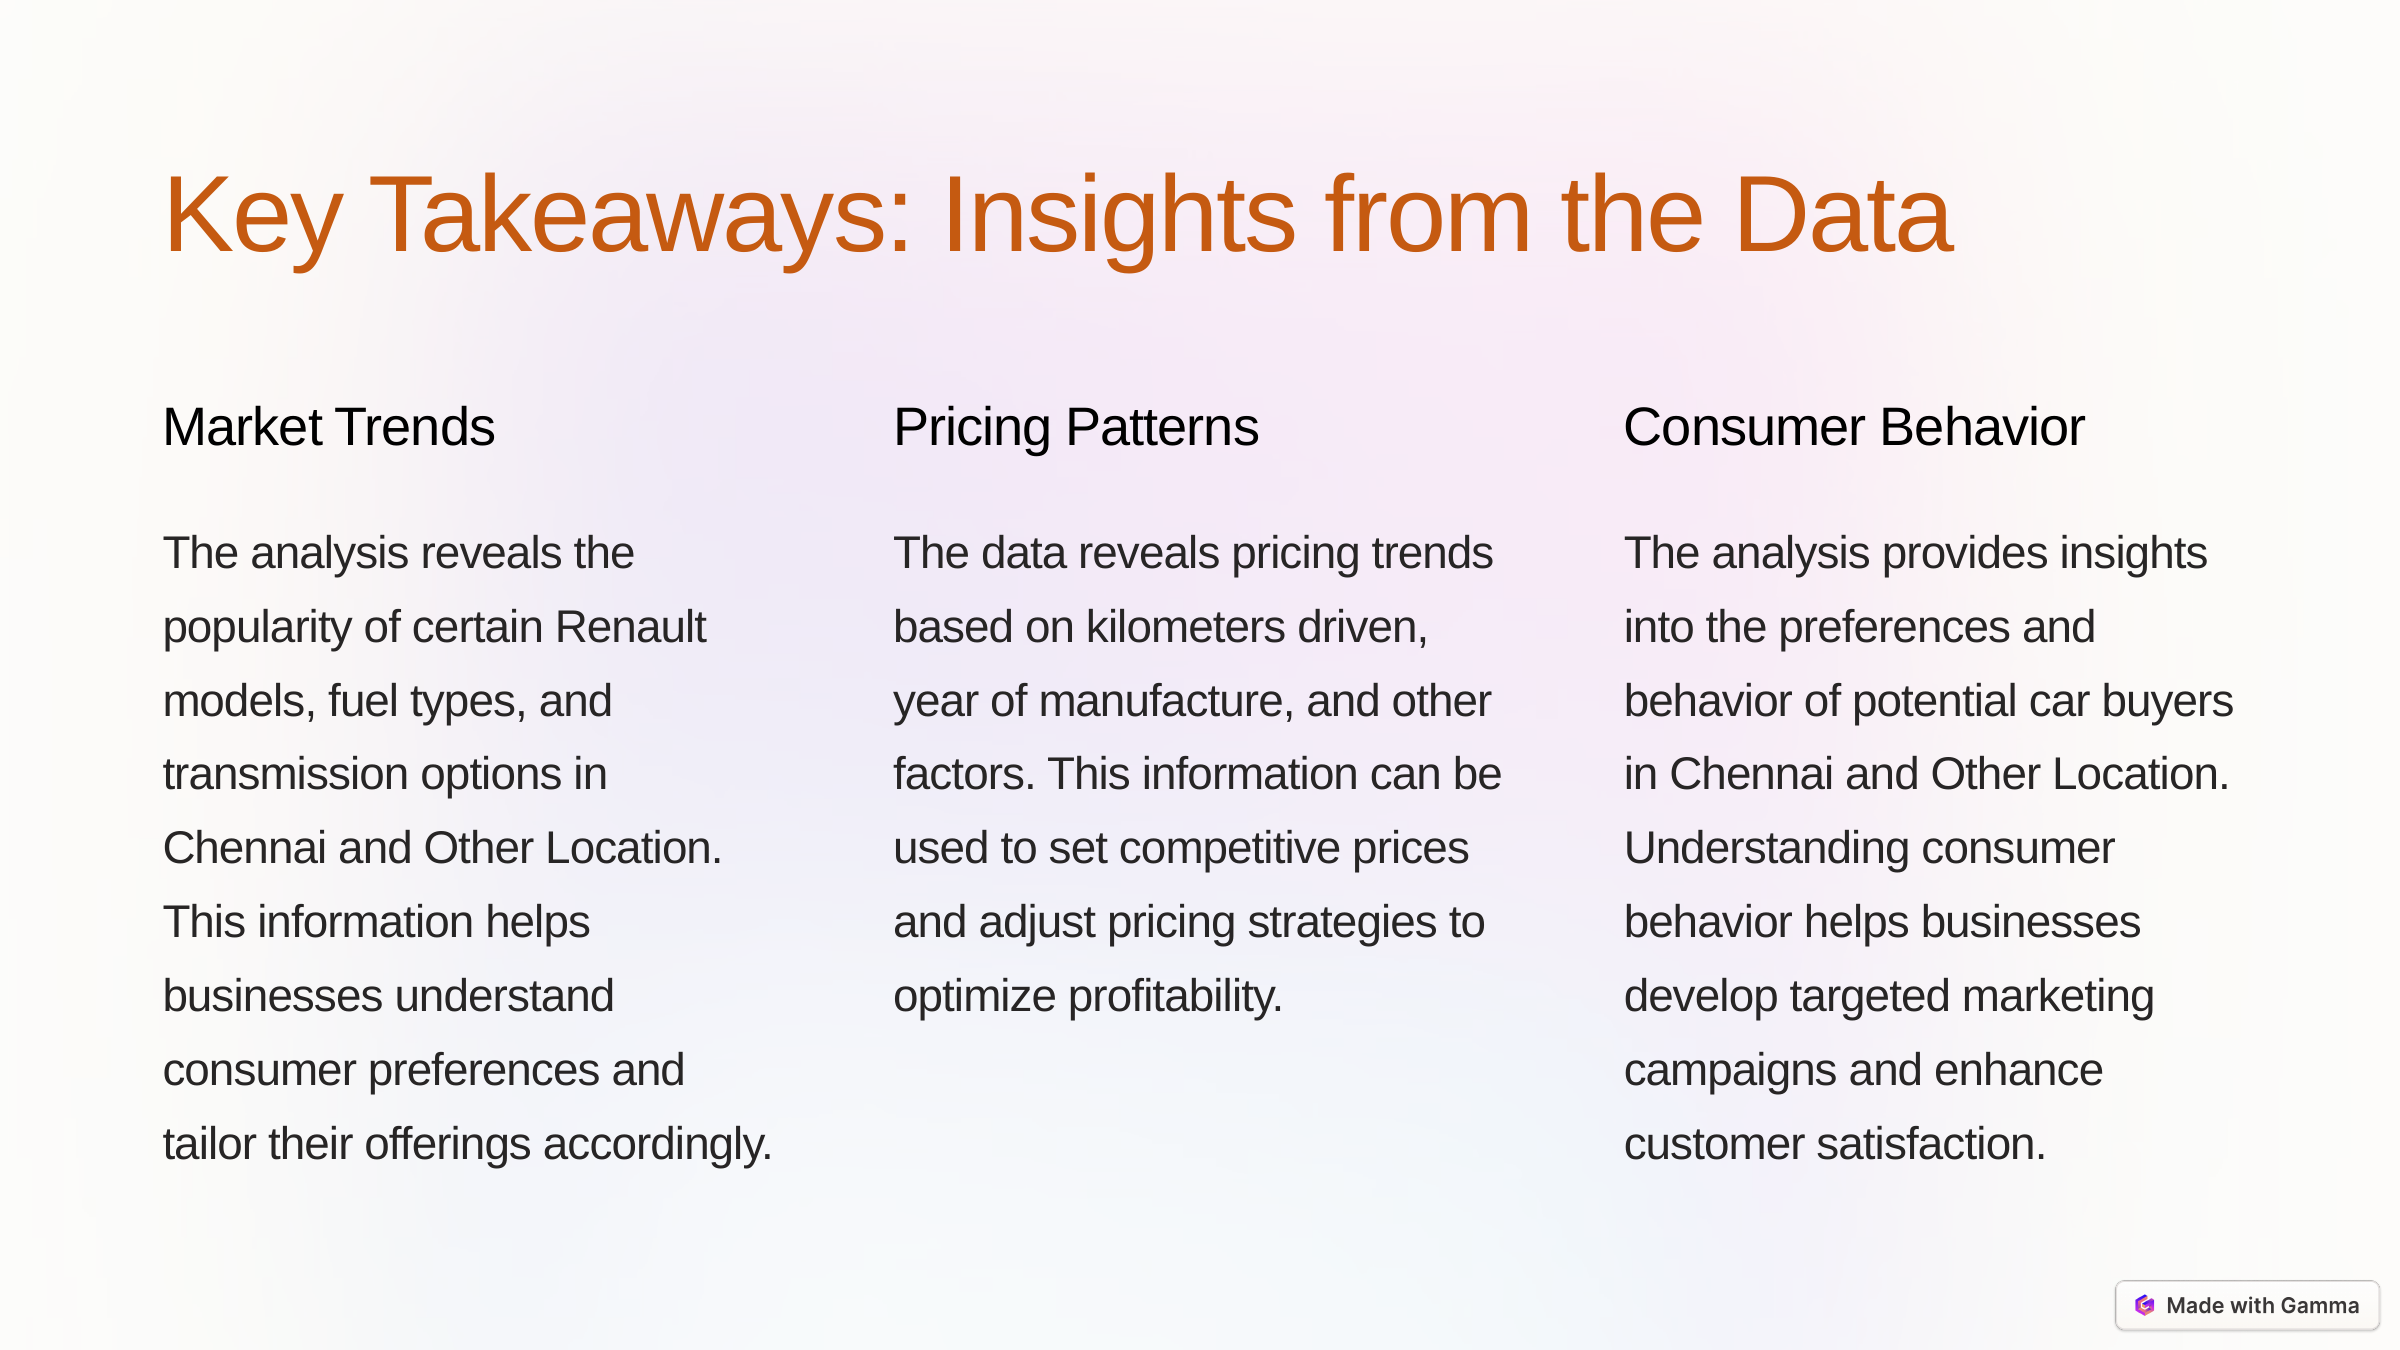

Key Takeaways: Insights from the Data
Market Trends
Pricing Patterns
Consumer Behavior
The analysis reveals the popularity of certain Renault models, fuel types, and transmission options in Chennai and Other Location. This information helps businesses understand consumer preferences and tailor their offerings accordingly.
The data reveals pricing trends based on kilometers driven, year of manufacture, and other factors. This information can be used to set competitive prices and adjust pricing strategies to optimize profitability.
The analysis provides insights into the preferences and behavior of potential car buyers in Chennai and Other Location. Understanding consumer behavior helps businesses develop targeted marketing campaigns and enhance customer satisfaction.